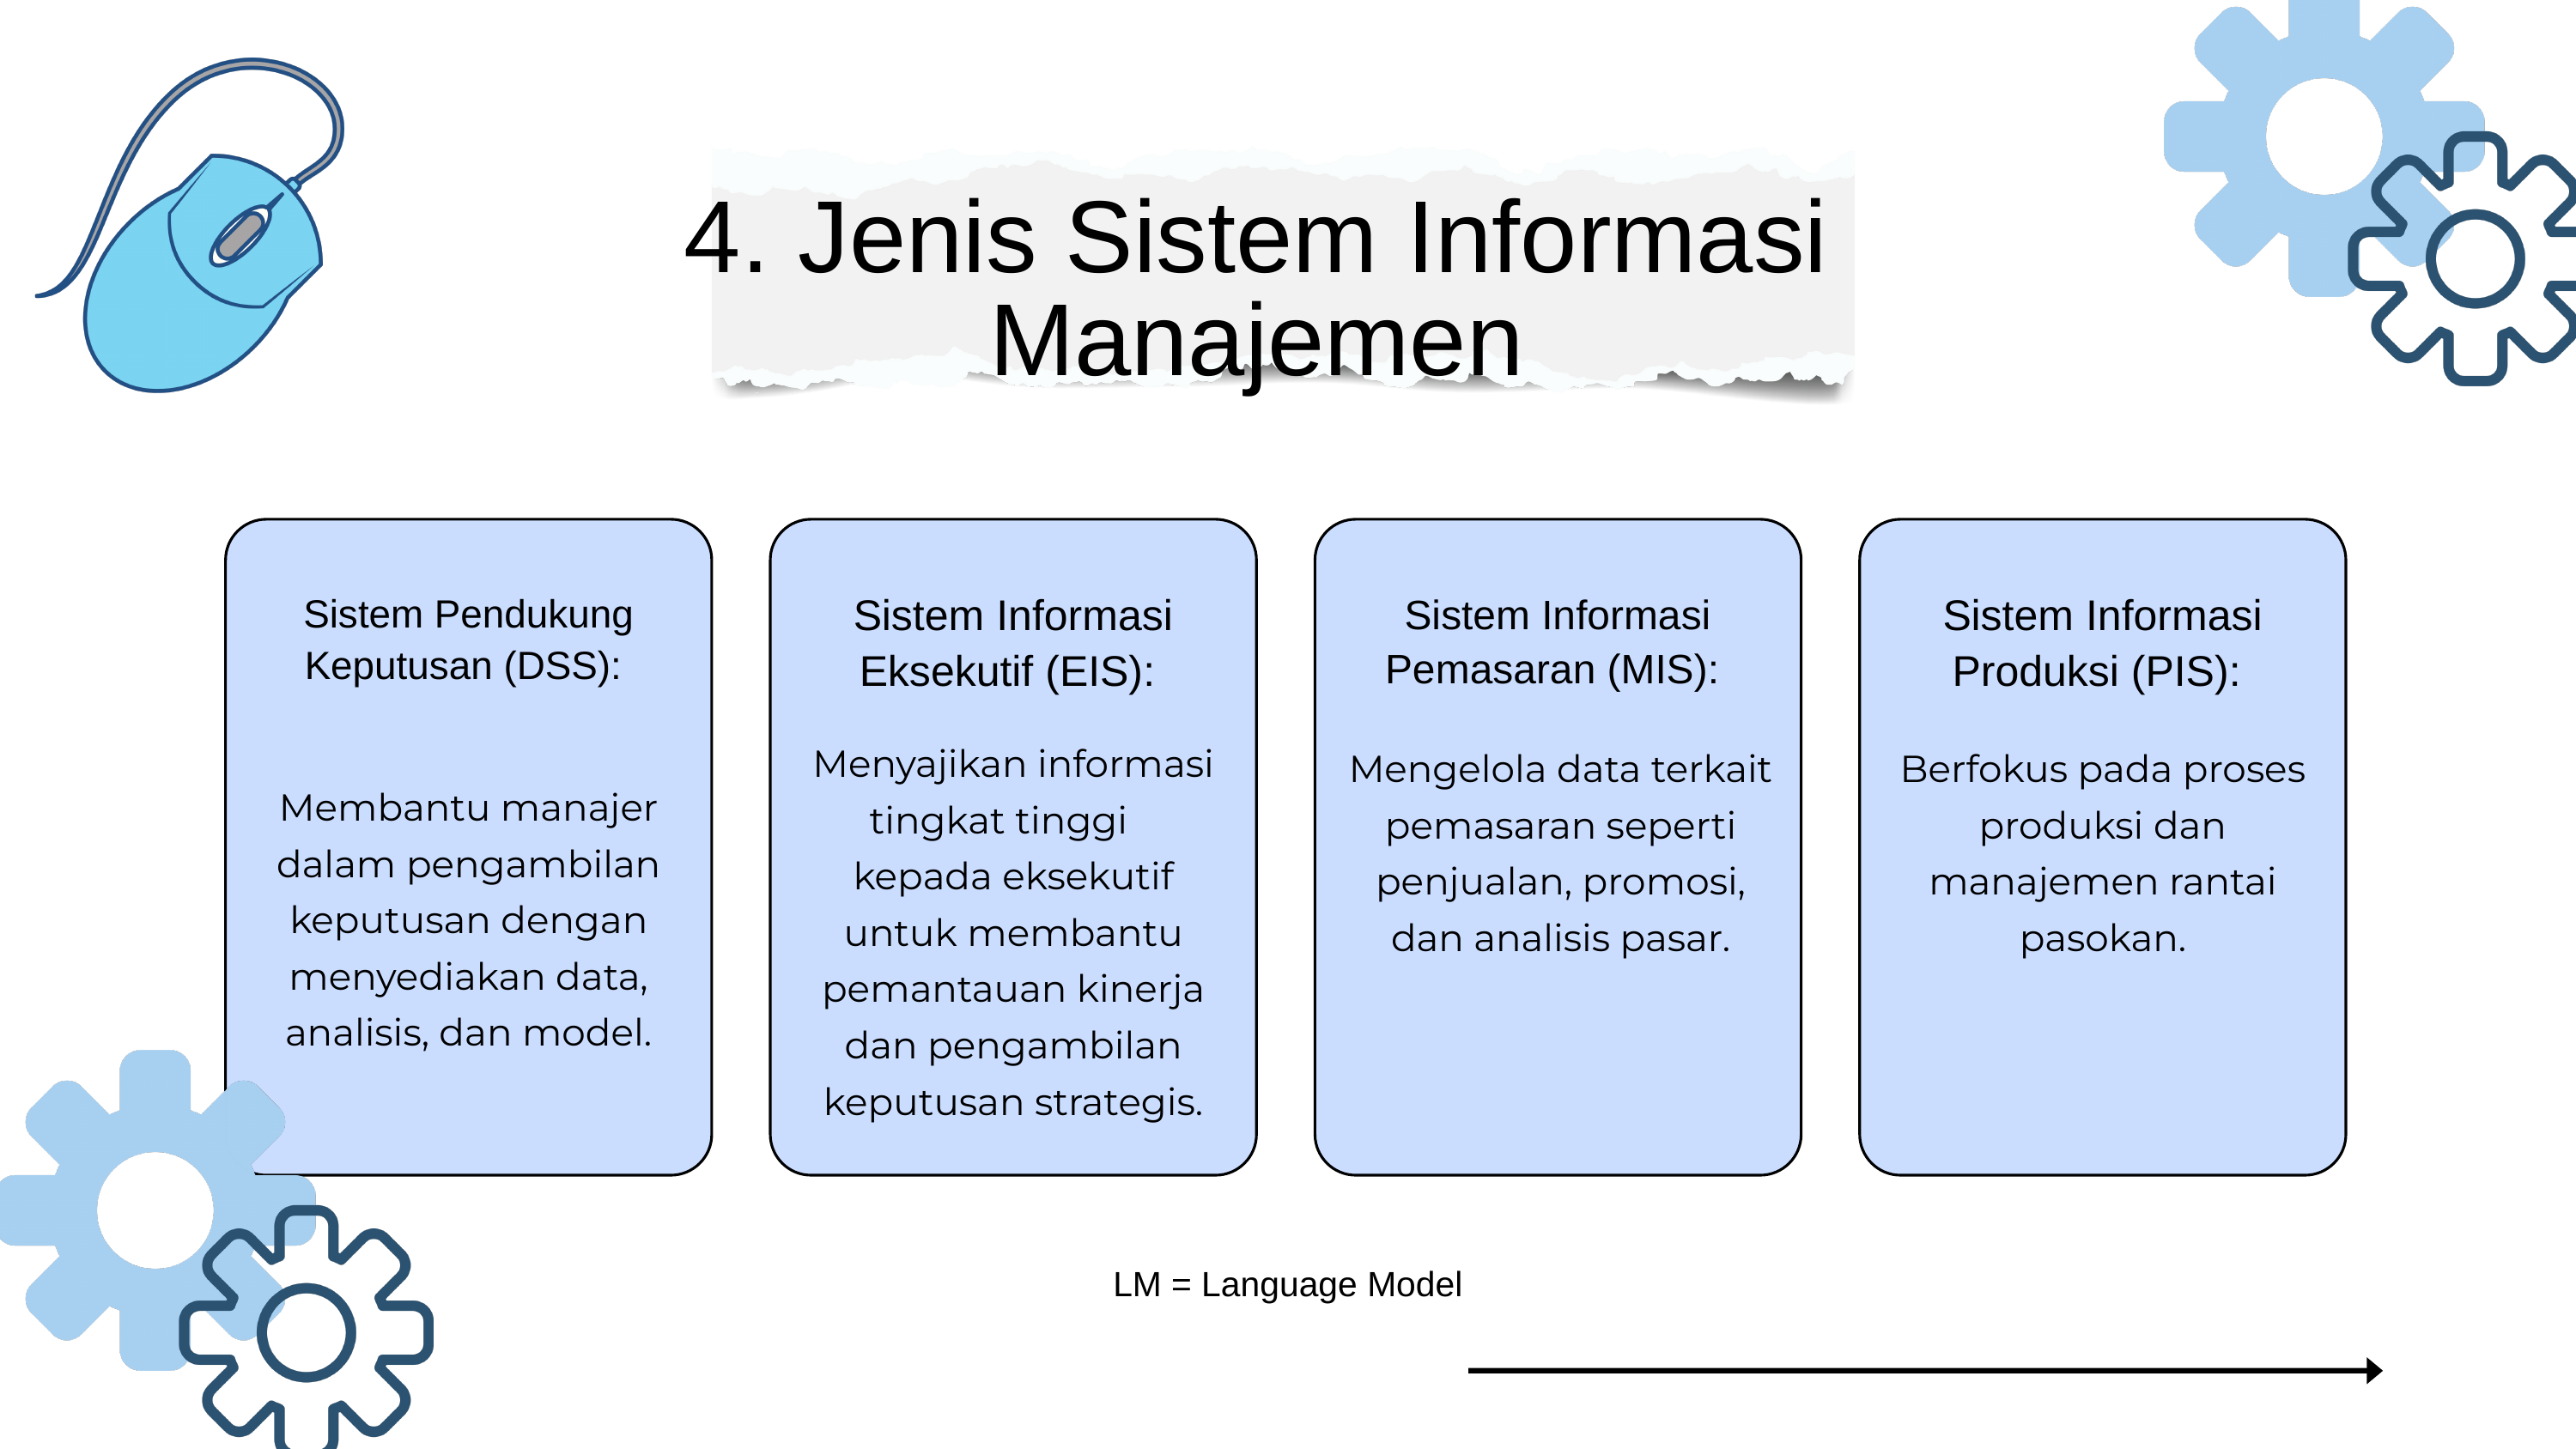

4. Jenis Sistem Informasi Manajemen

Sistem Informasi Eksekutif (EIS):
Sistem Informasi Produksi (PIS):
Sistem Pendukung Keputusan (DSS):
Sistem Informasi Pemasaran (MIS):
Menyajikan informasi tingkat tinggi    kepada eksekutif untuk membantu pemantauan kinerja dan pengambilan keputusan strategis.
Mengelola data terkait pemasaran seperti penjualan, promosi, dan analisis pasar.
Berfokus pada proses produksi dan manajemen rantai pasokan.
Membantu manajer dalam pengambilan keputusan dengan menyediakan data, analisis, dan model.

LM = Language Model